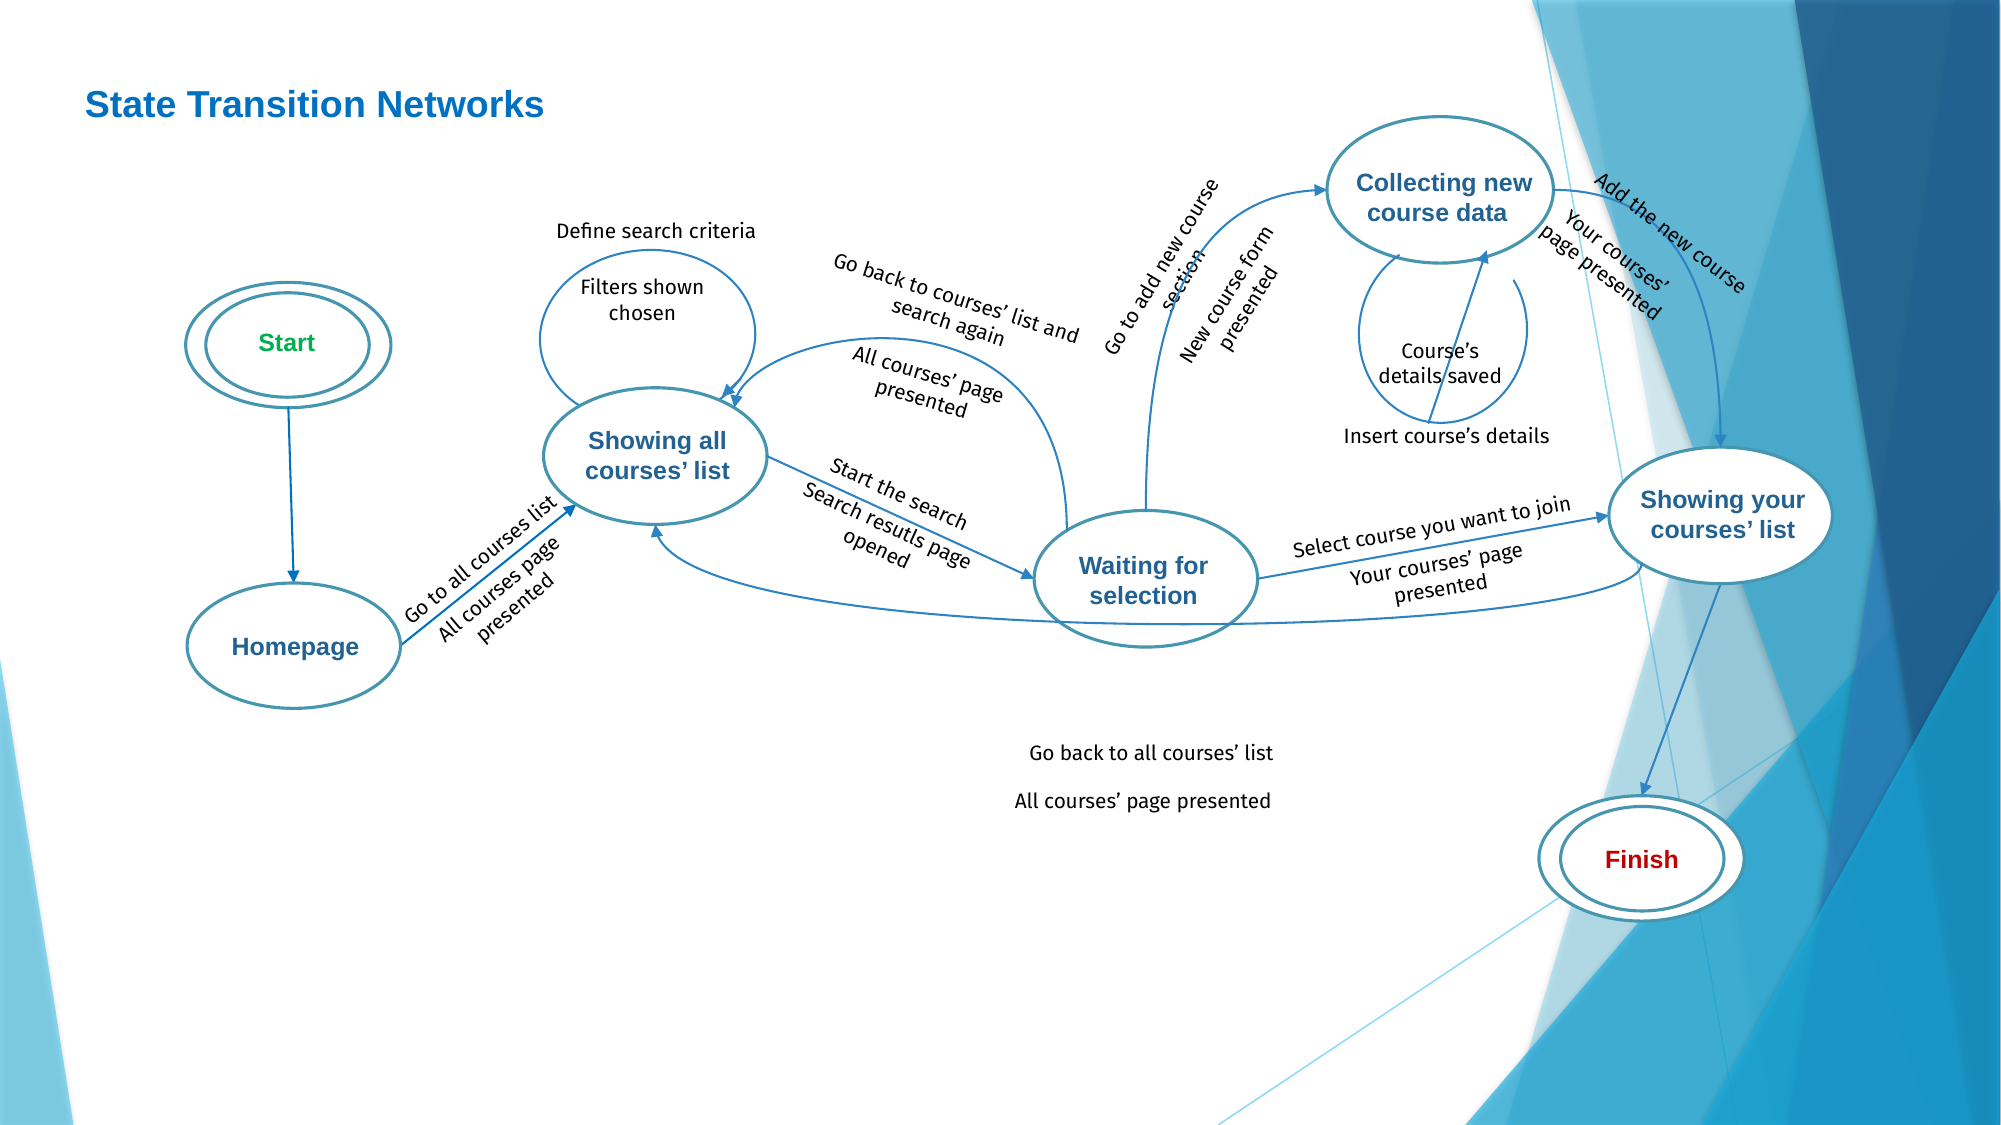

State Transition Networks

Collecting new course data
Define search criteria
Add the new course
Your courses’ page presented

Go to add new course section

Filters shown chosen
New course form presented
Go back to courses’ list and search again

Start
Course’s details saved
All courses’ page presented

Insert course’s details
Showing all courses’ list

Start the search
Showing your courses’ list
Search resutls page opened
Select course you want to join

Go to all courses list
Waiting for selection
Your courses’ page presented
All courses page presented

Homepage
Go back to all courses’ list
All courses’ page presented

Finish